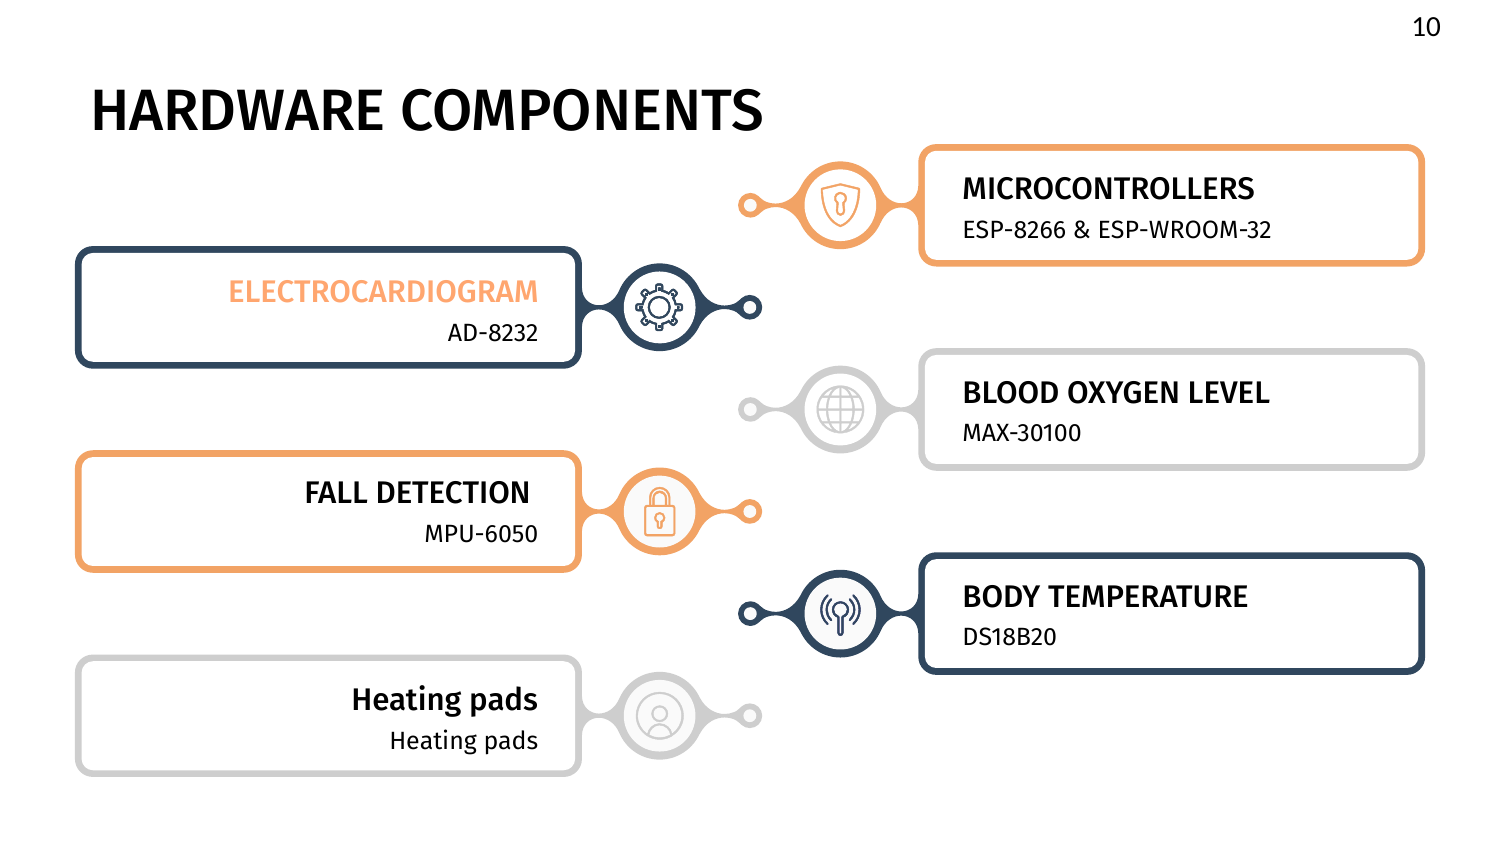

HARDWARE COMPONENTS

MICROCONTROLLERS
ESP-8266 & ESP-WROOM-32
ELECTROCARDIOGRAM
AD-8232
BLOOD OXYGEN LEVEL
MAX-30100
FALL DETECTION
MPU-6050
BODY TEMPERATURE
DS18B20
Heating pads
Heating pads